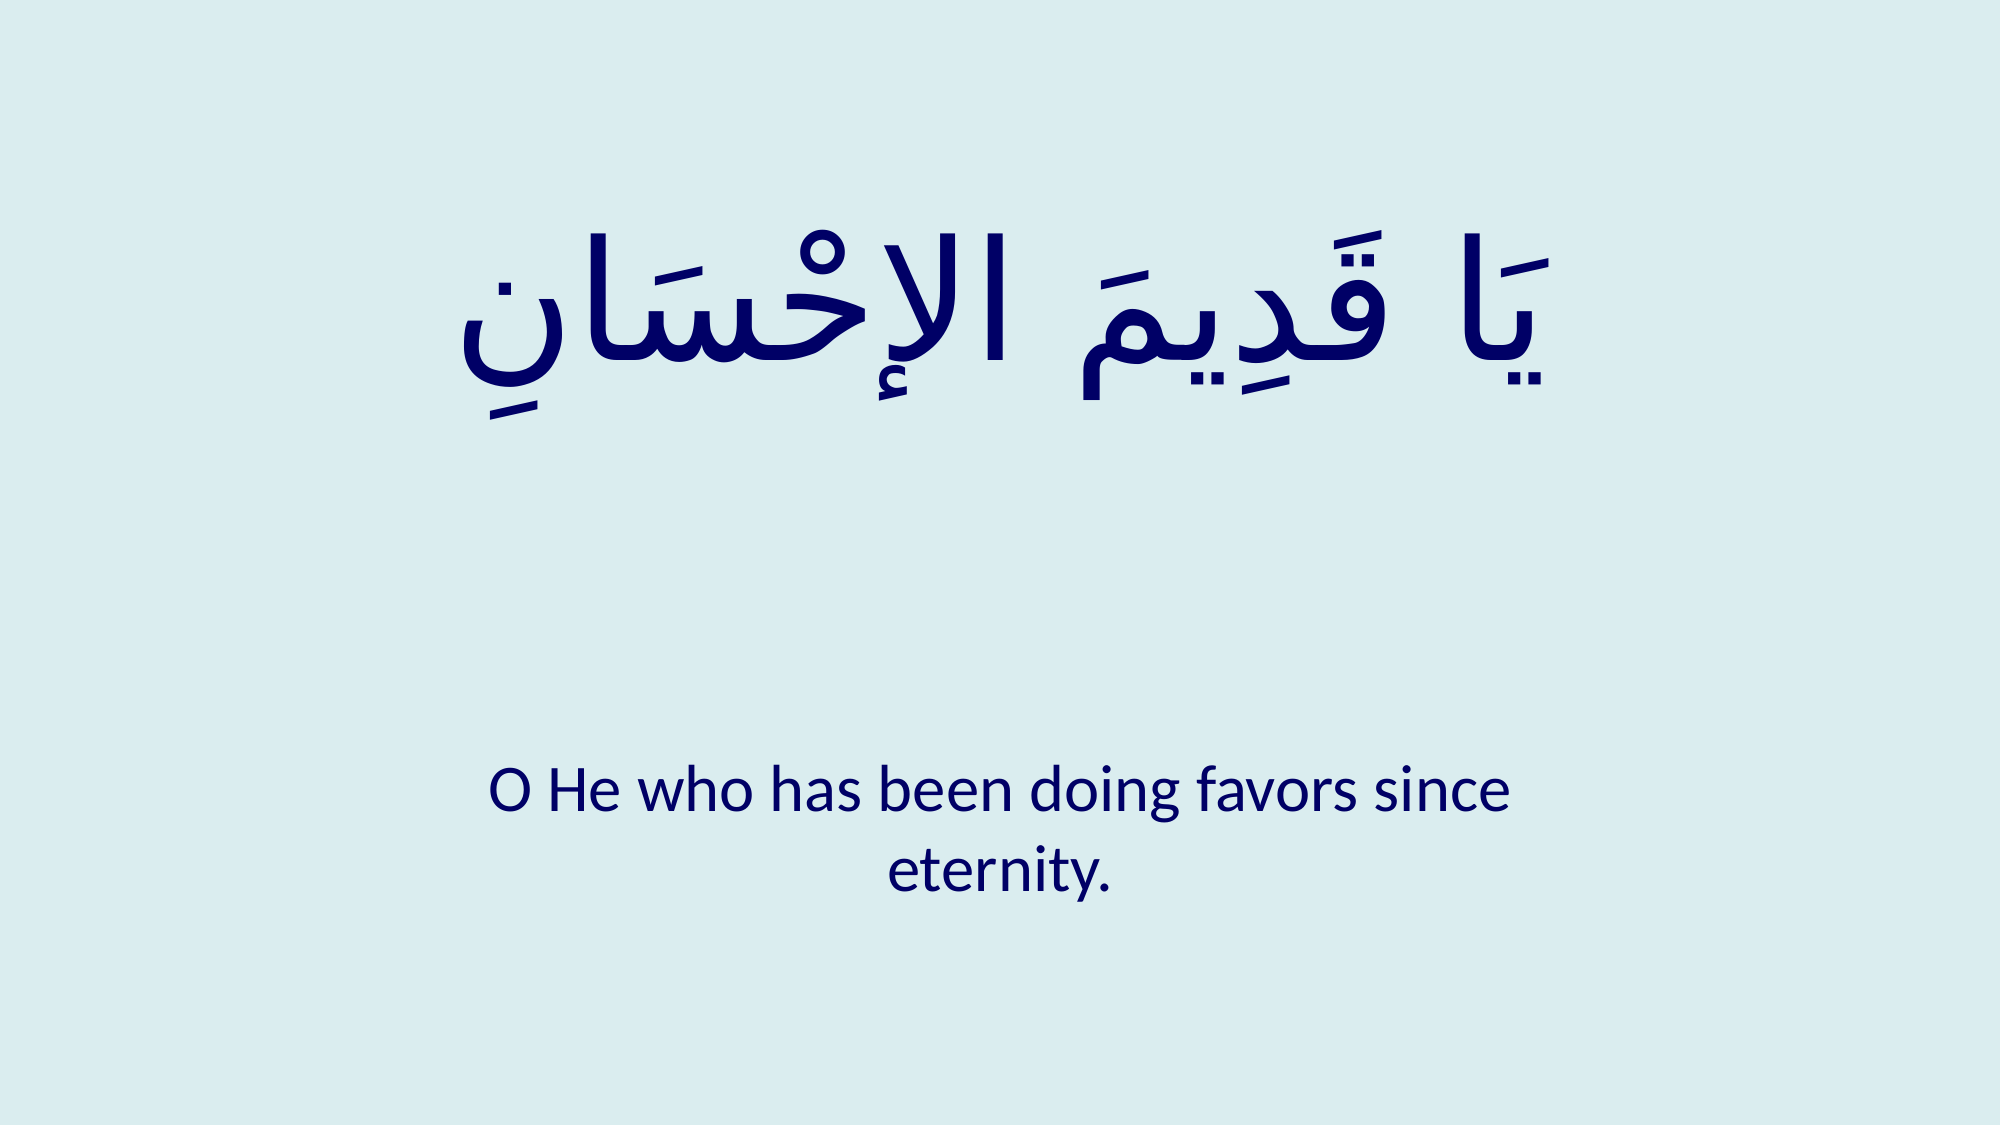

# يَا قَدِيمَ الإحْسَانِ
O He who has been doing favors since eternity.